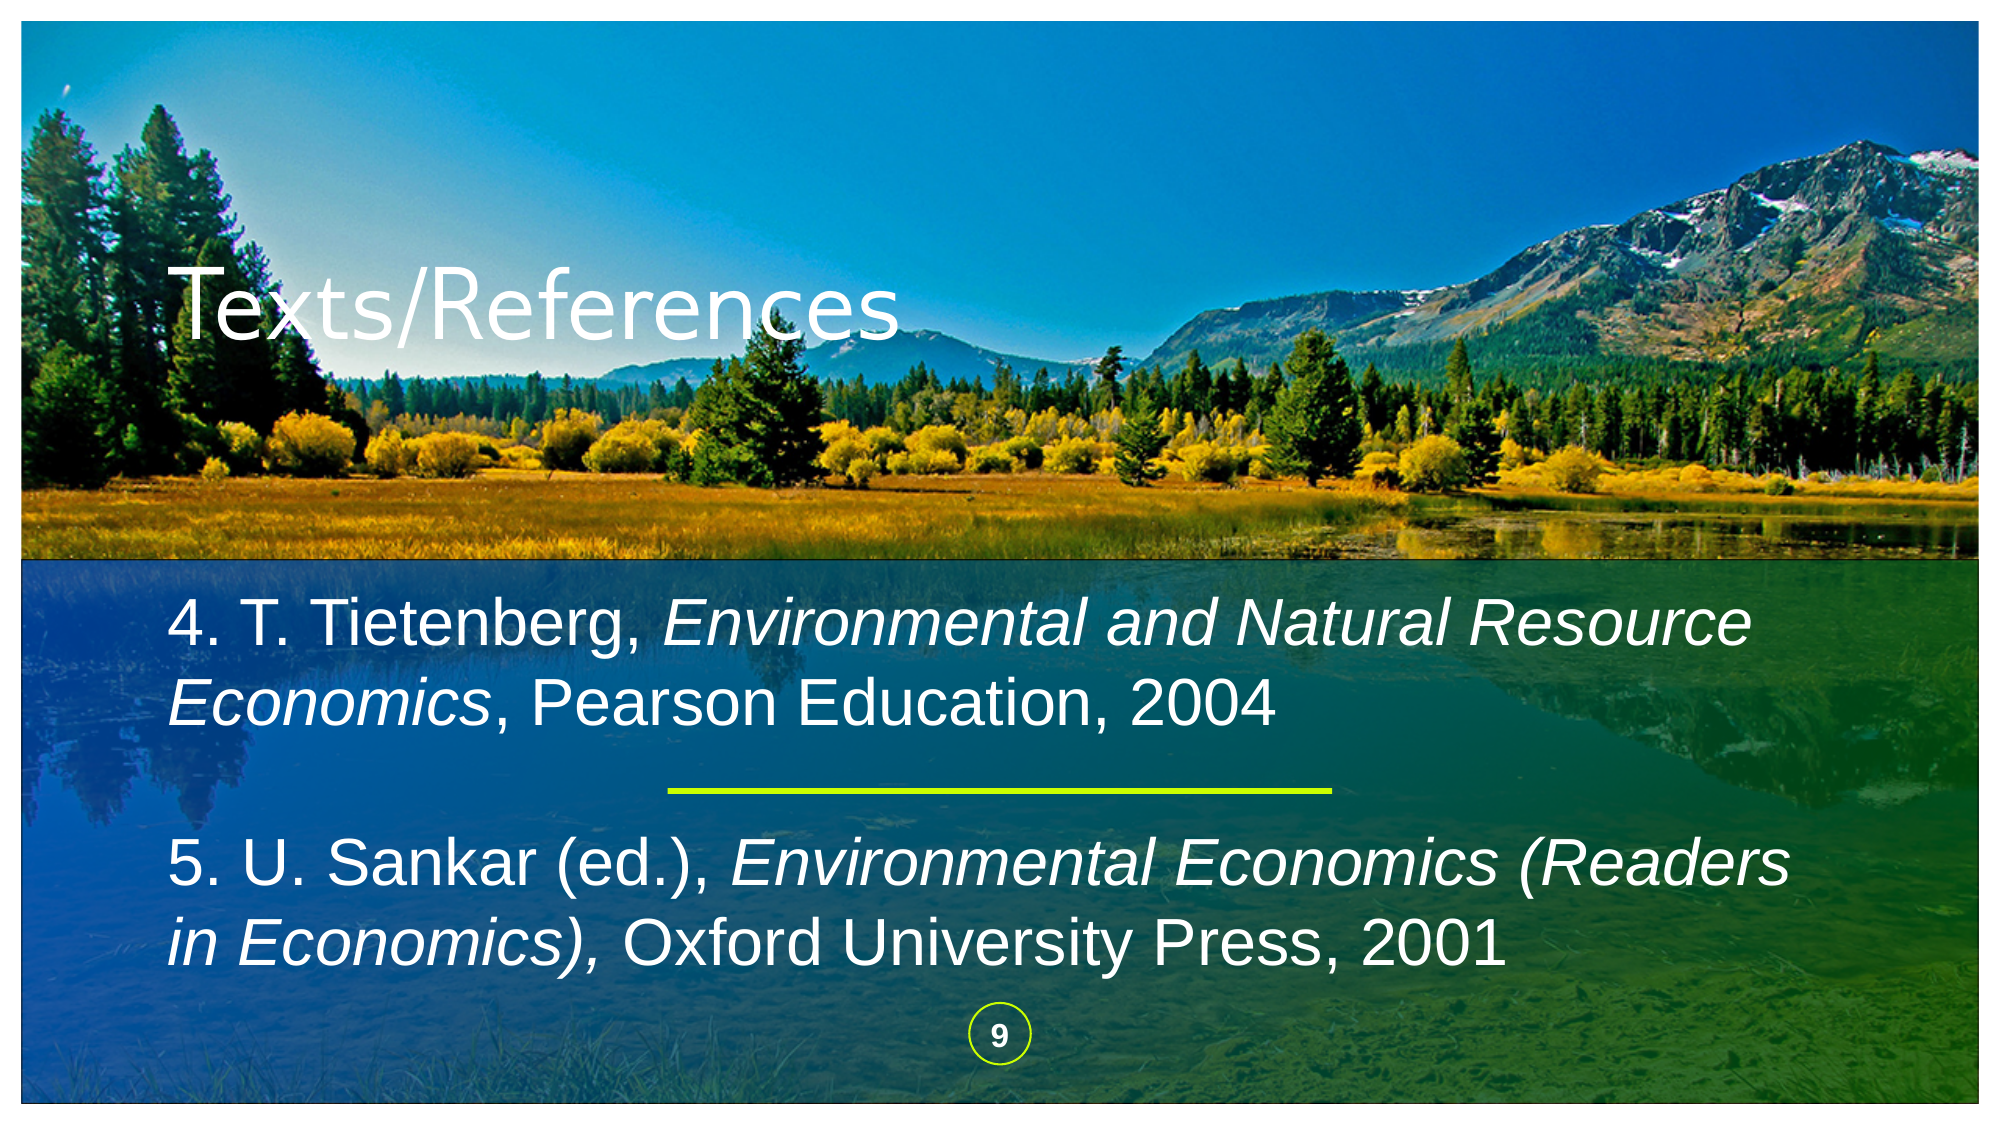

# Texts/References
4. T. Tietenberg, Environmental and Natural Resource Economics, Pearson Education, 2004

5. U. Sankar (ed.), Environmental Economics (Readers in Economics), Oxford University Press, 2001
9